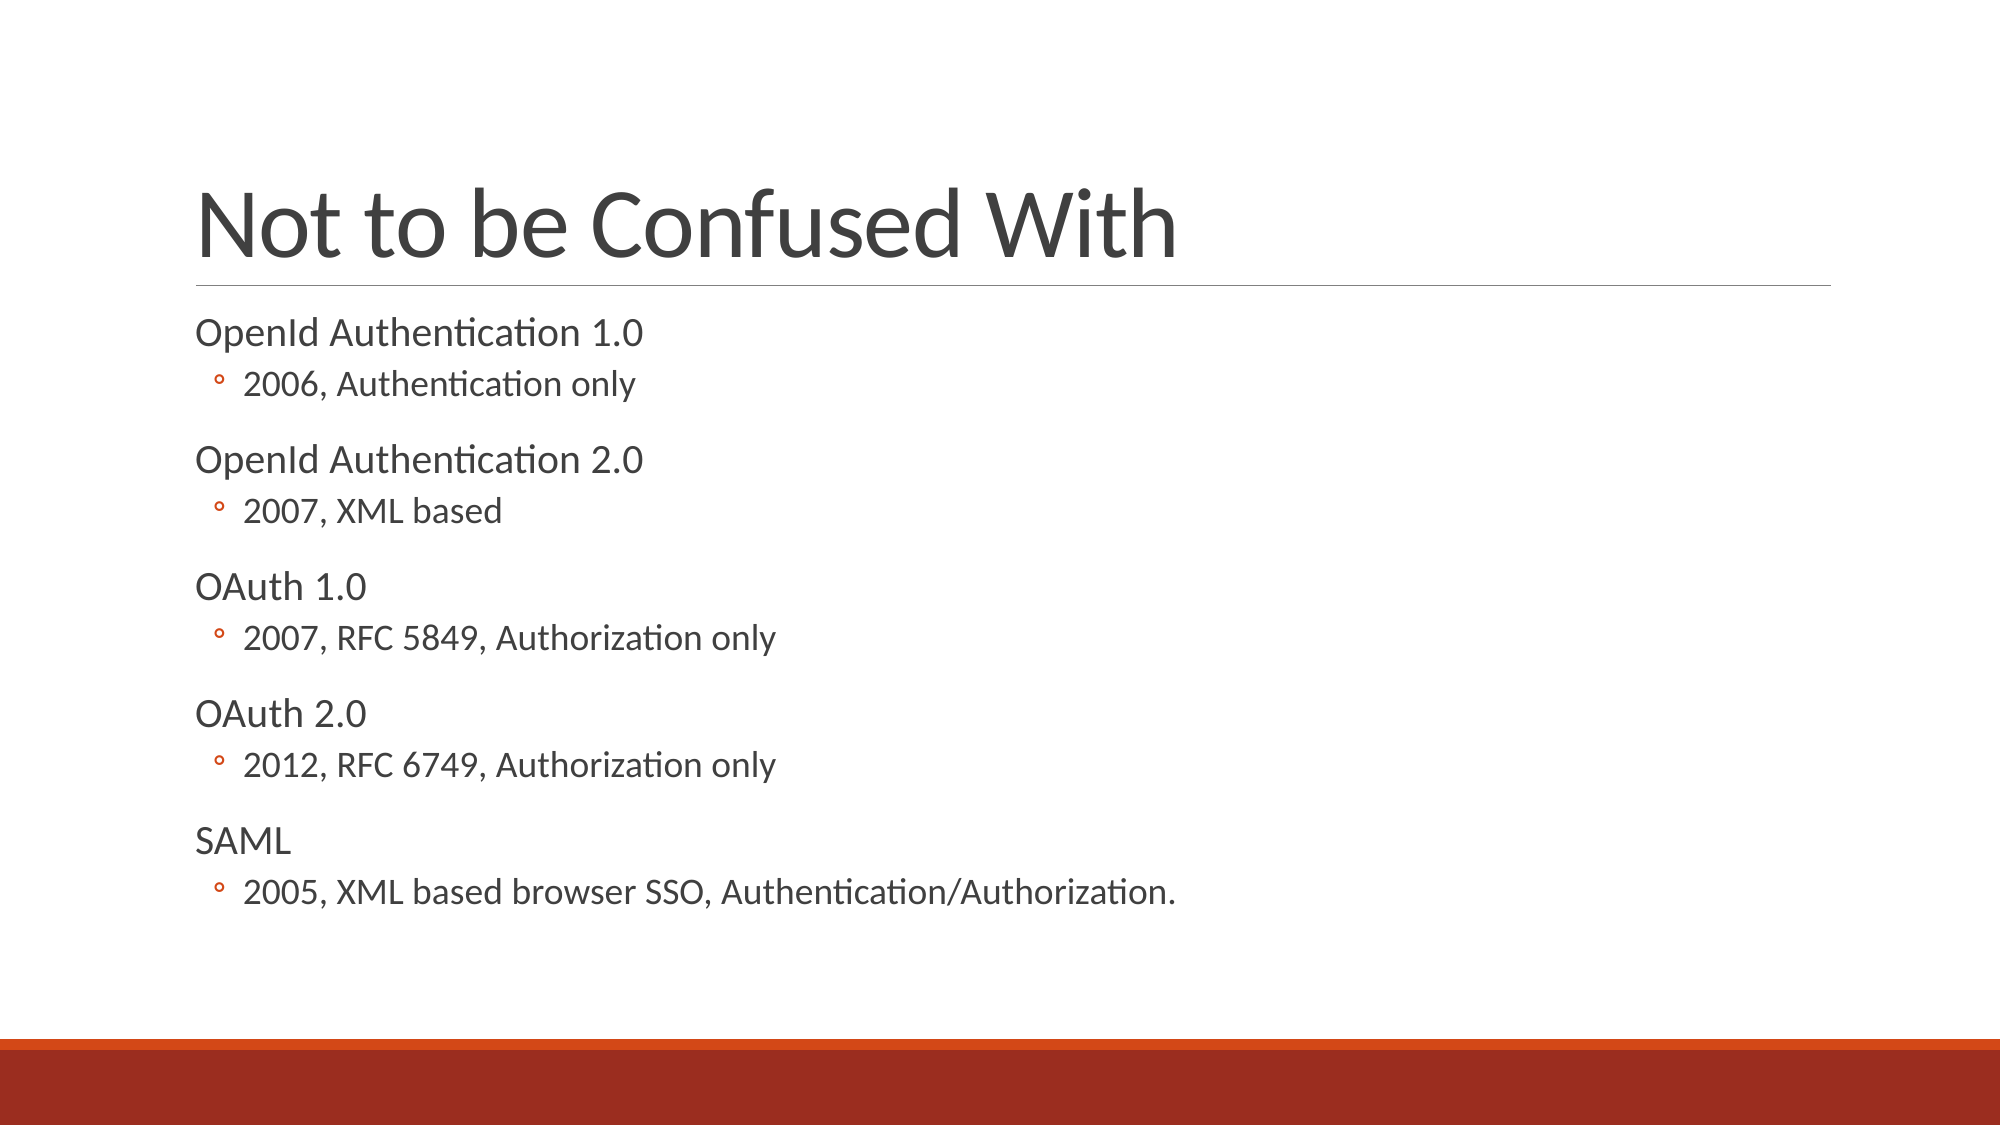

# Not to be Confused With
OpenId Authentication 1.0
2006, Authentication only
OpenId Authentication 2.0
2007, XML based
OAuth 1.0
2007, RFC 5849, Authorization only
OAuth 2.0
2012, RFC 6749, Authorization only
SAML
2005, XML based browser SSO, Authentication/Authorization.